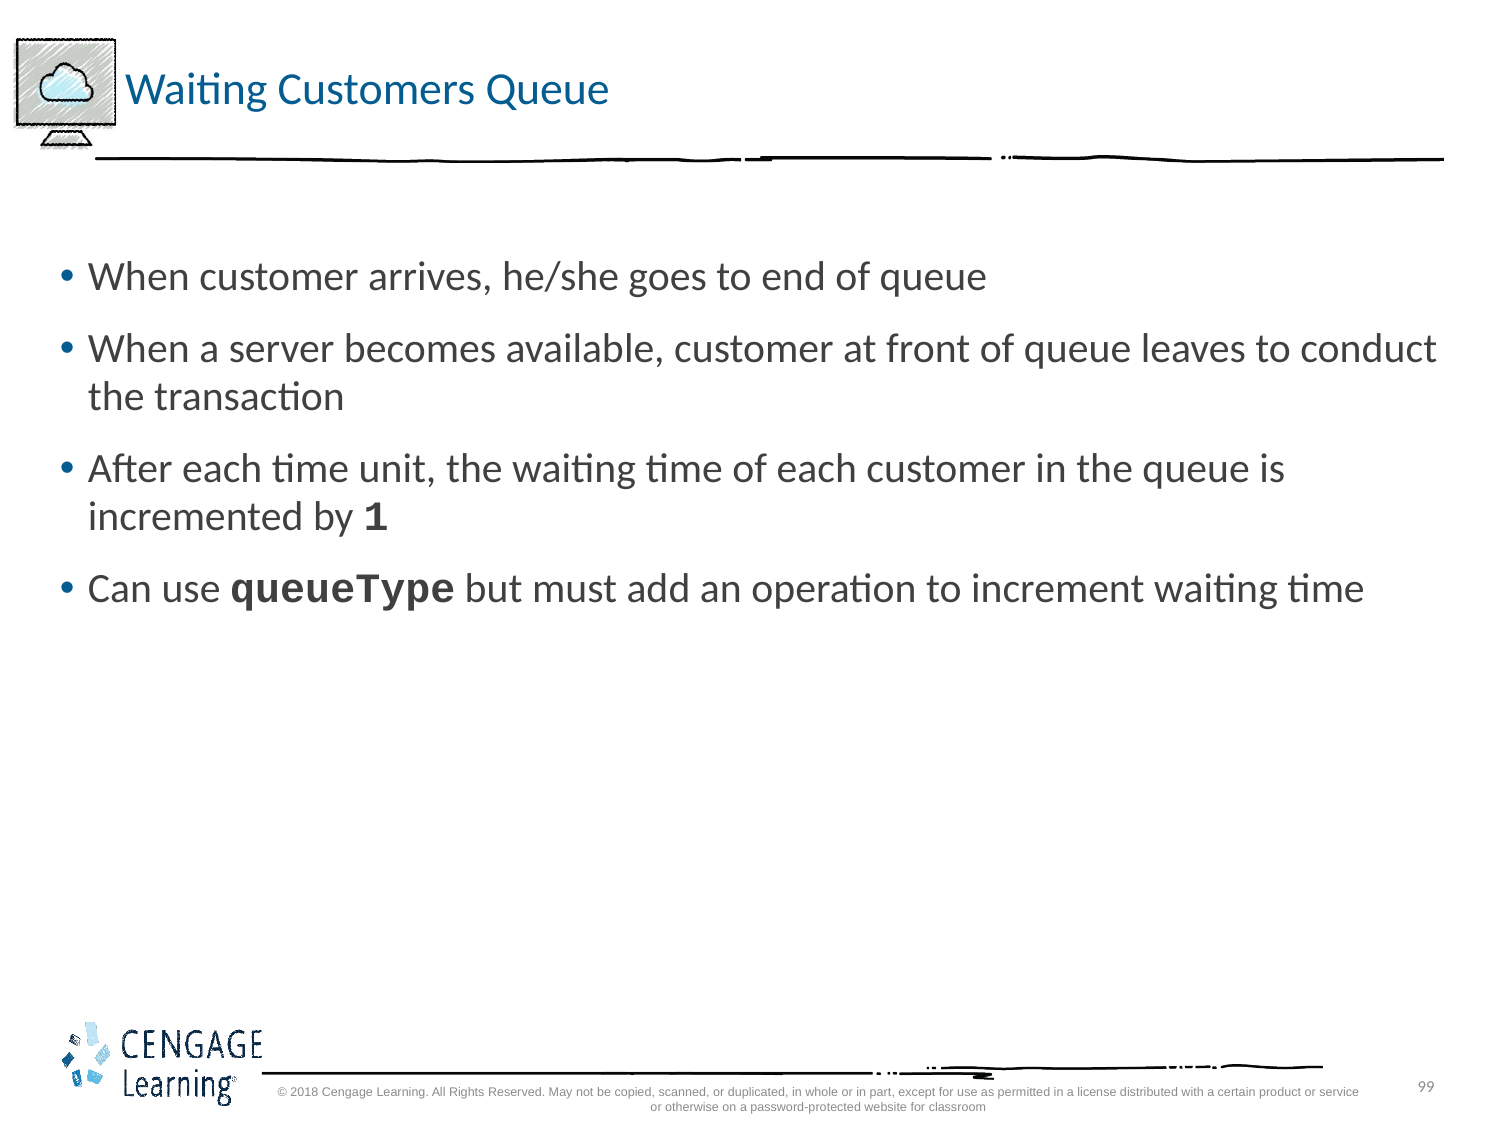

# Waiting Customers Queue
When customer arrives, he/she goes to end of queue
When a server becomes available, customer at front of queue leaves to conduct the transaction
After each time unit, the waiting time of each customer in the queue is incremented by 1
Can use queueType but must add an operation to increment waiting time
99
© 2018 Cengage Learning. All Rights Reserved. May not be copied, scanned, or duplicated, in whole or in part, except for use as permitted in a license distributed with a certain product or service or otherwise on a password-protected website for classroom